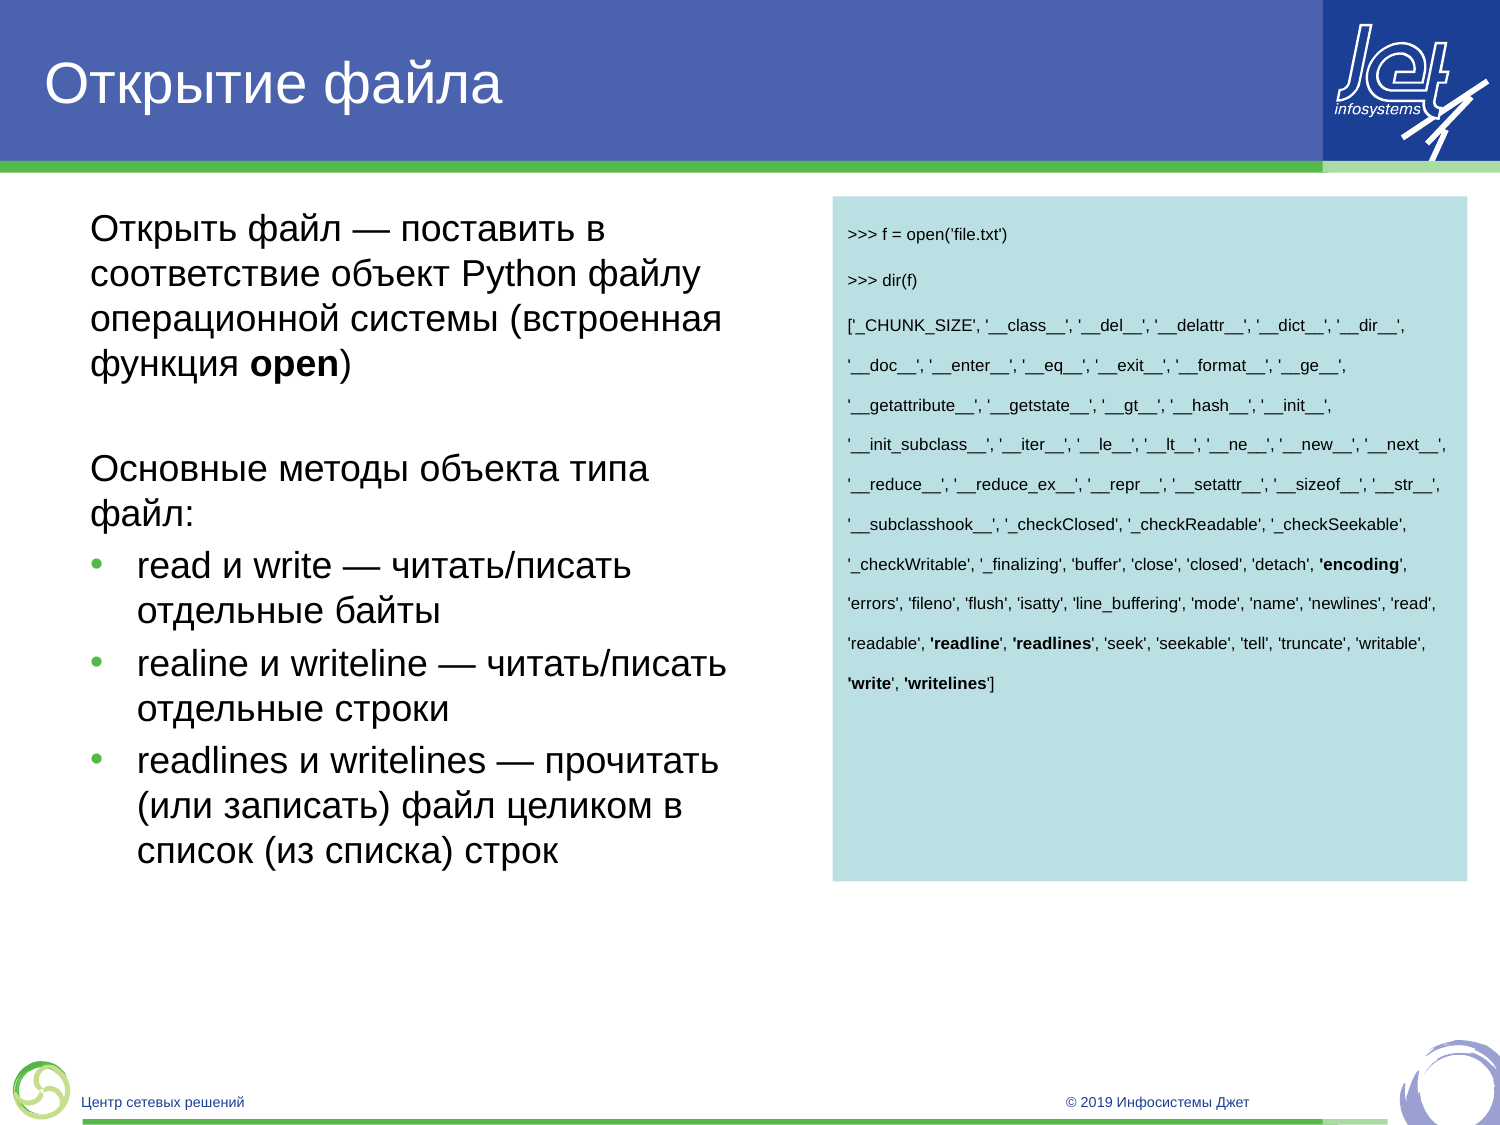

# Открытие файла
Открыть файл — поставить в соответствие объект Python файлу операционной системы (встроенная функция open)

Основные методы объекта типа файл:
read и write — читать/писать отдельные байты
realine и writeline — читать/писать отдельные строки
readlines и writelines — прочитать (или записать) файл целиком в список (из списка) строк

>>> f = open(’file.txt')
>>> dir(f)
['_CHUNK_SIZE', '__class__', '__del__', '__delattr__', '__dict__', '__dir__', '__doc__', '__enter__', '__eq__', '__exit__', '__format__', '__ge__', '__getattribute__', '__getstate__', '__gt__', '__hash__', '__init__', '__init_subclass__', '__iter__', '__le__', '__lt__', '__ne__', '__new__', '__next__', '__reduce__', '__reduce_ex__', '__repr__', '__setattr__', '__sizeof__', '__str__', '__subclasshook__', '_checkClosed', '_checkReadable', '_checkSeekable', '_checkWritable', '_finalizing', 'buffer', 'close', 'closed', 'detach', 'encoding', 'errors', 'fileno', 'flush', 'isatty', 'line_buffering', 'mode', 'name', 'newlines', 'read', 'readable', 'readline', 'readlines', 'seek', 'seekable', 'tell', 'truncate', 'writable', 'write', 'writelines']